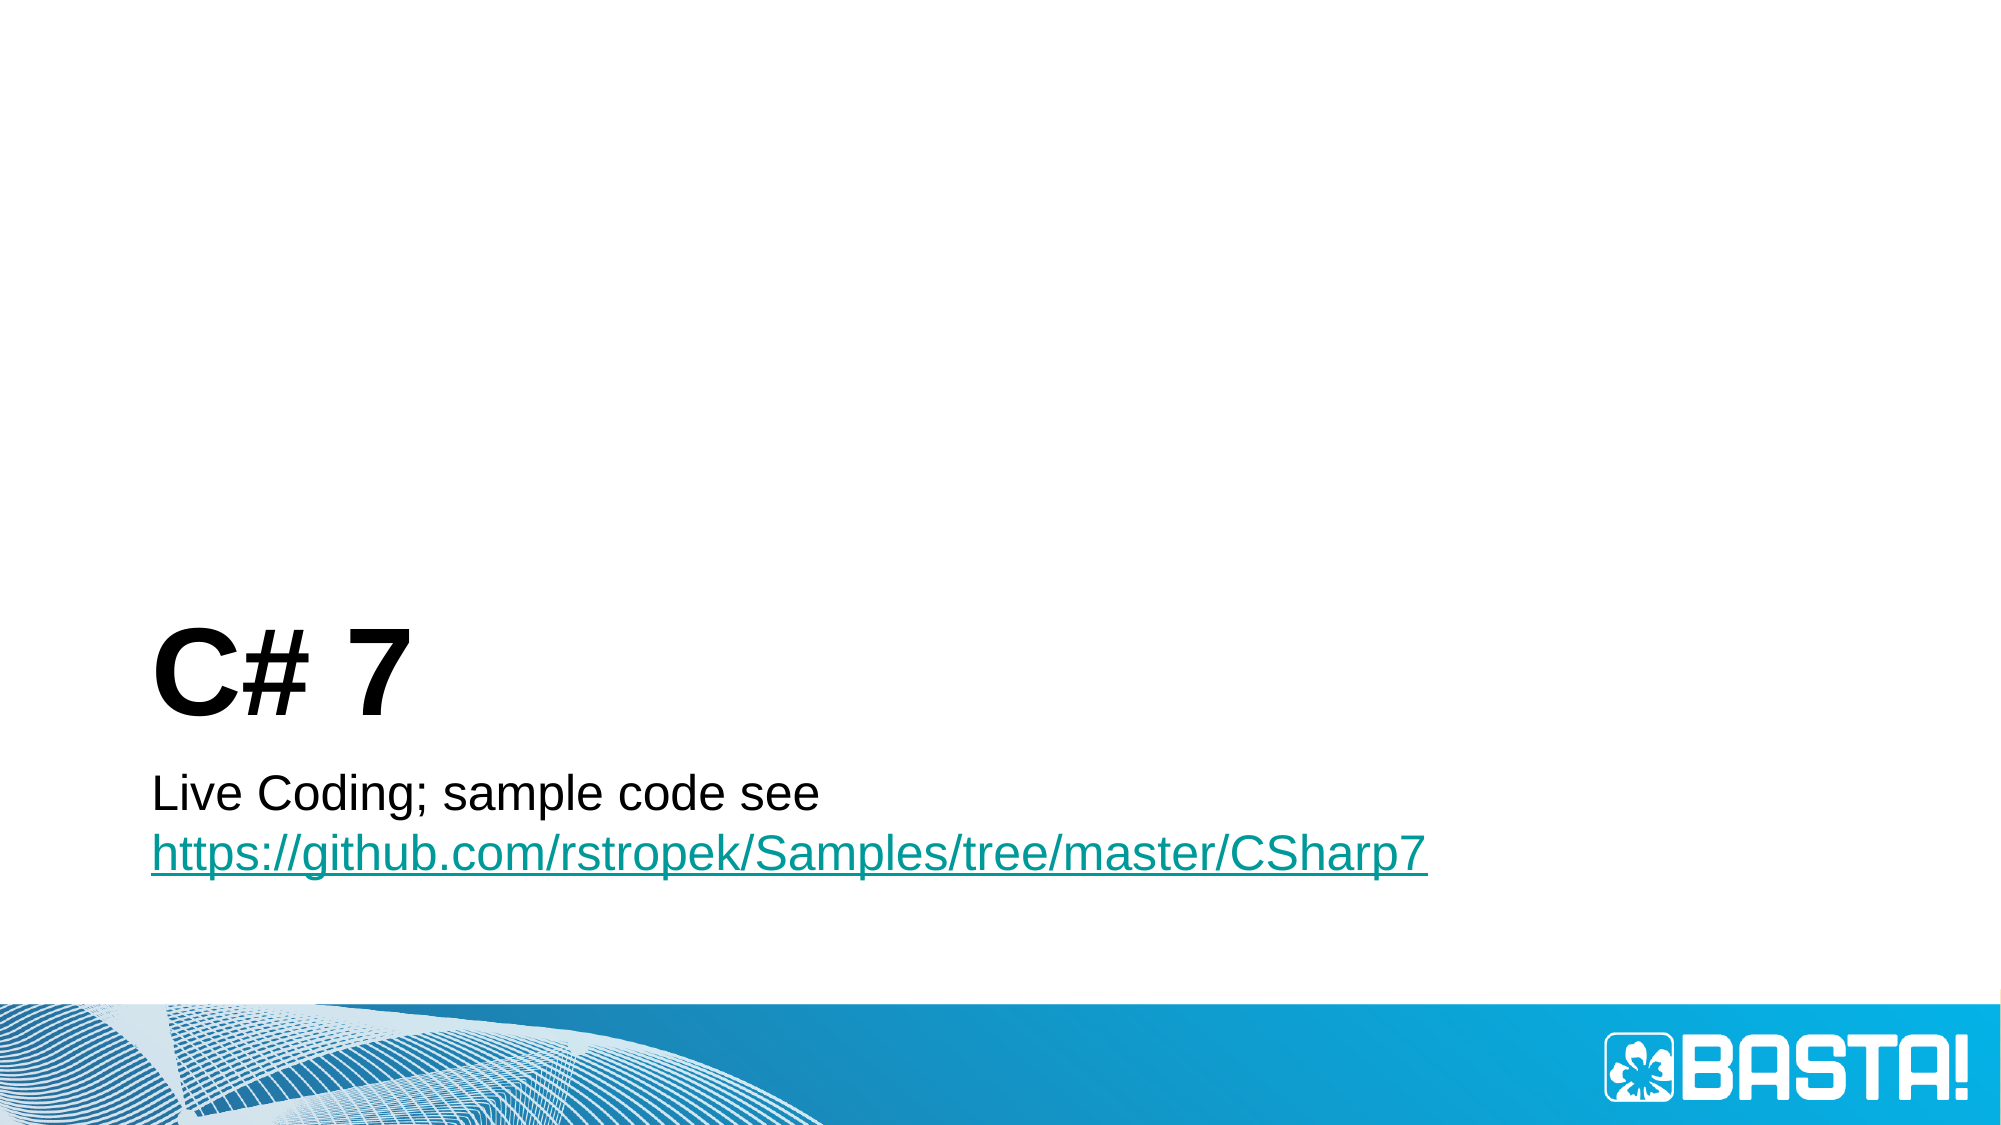

# C# 7
Live Coding; sample code see https://github.com/rstropek/Samples/tree/master/CSharp7